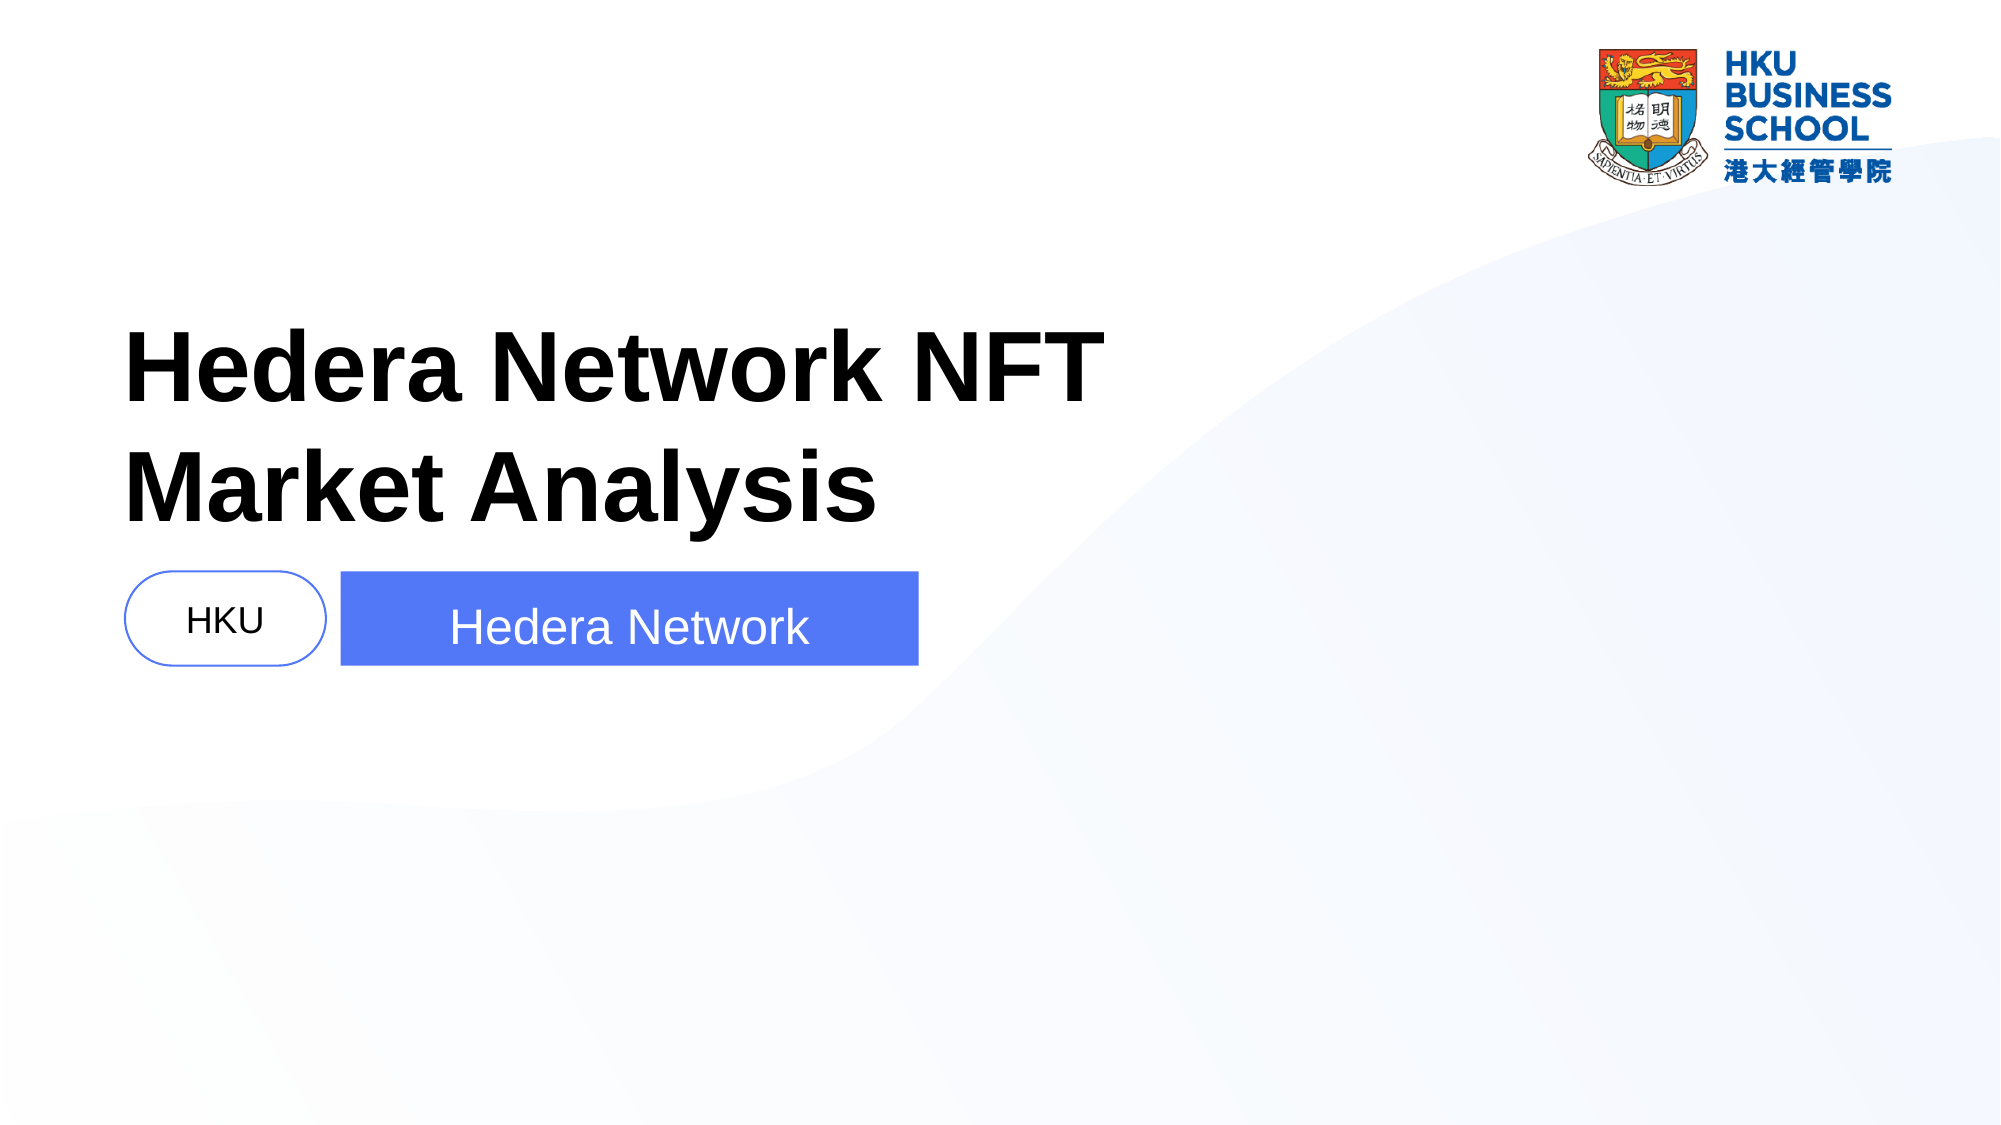

# Hedera Network NFT Market Analysis
Hedera Network